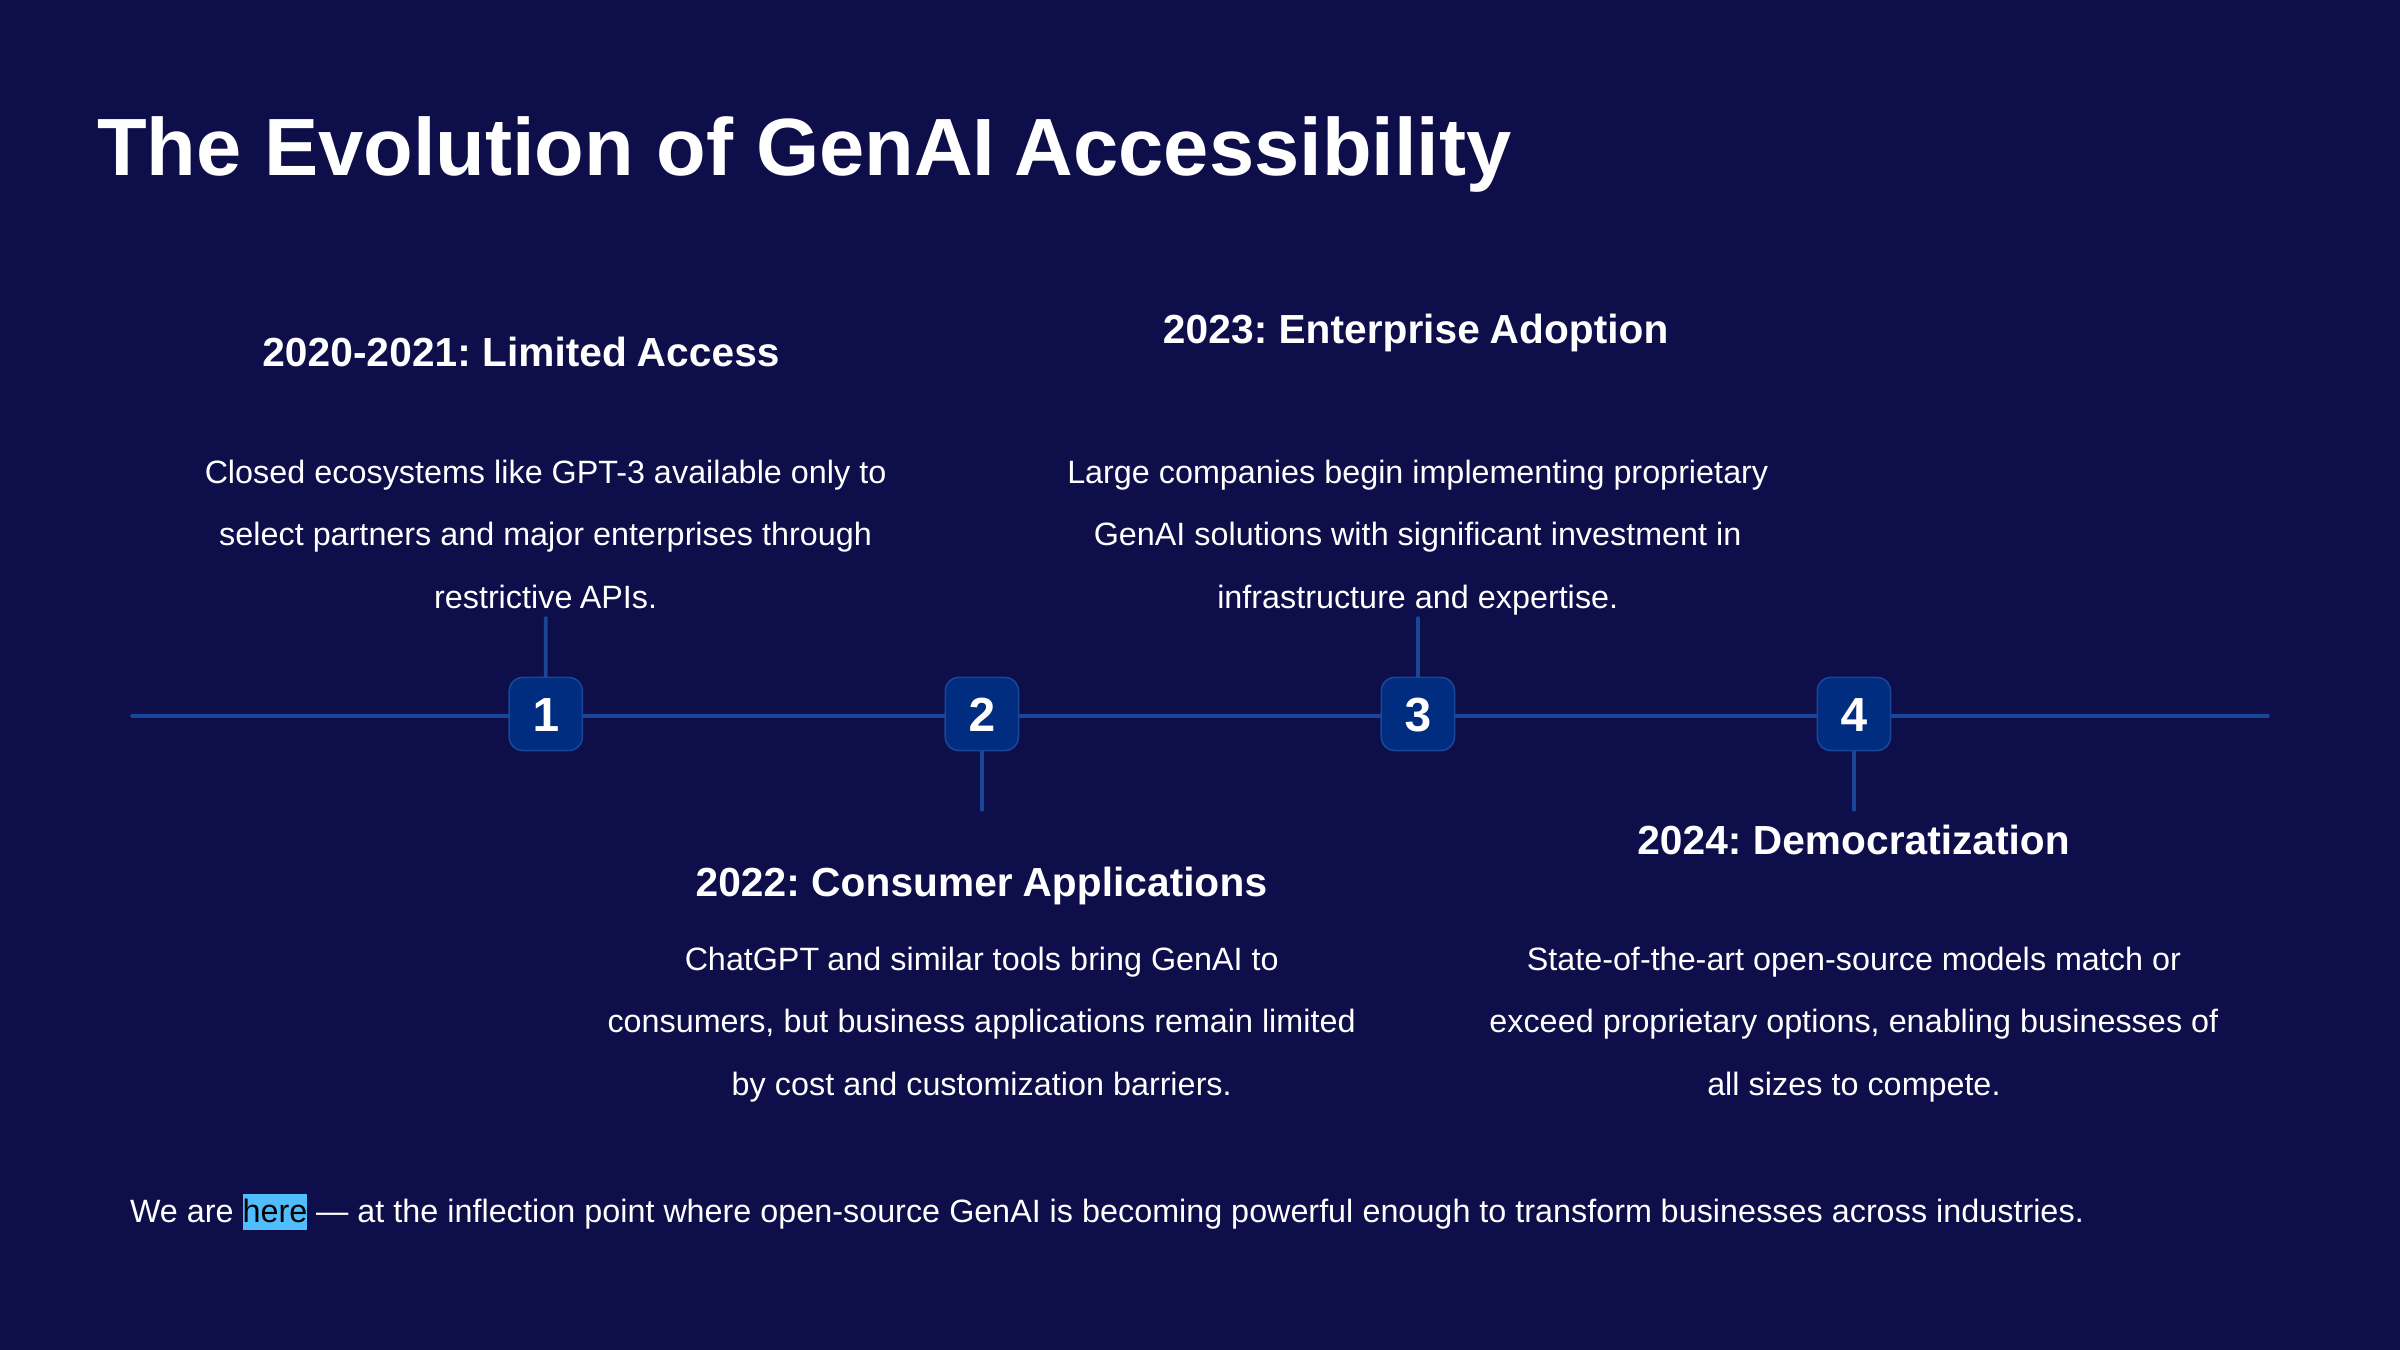

The Evolution of GenAI Accessibility
2023: Enterprise Adoption
2020-2021: Limited Access
Closed ecosystems like GPT-3 available only to select partners and major enterprises through restrictive APIs.
Large companies begin implementing proprietary GenAI solutions with significant investment in infrastructure and expertise.

1
2
3
4

2024: Democratization
2022: Consumer Applications
ChatGPT and similar tools bring GenAI to consumers, but business applications remain limited by cost and customization barriers.
State-of-the-art open-source models match or exceed proprietary options, enabling businesses of all sizes to compete.
We are here — at the inflection point where open-source GenAI is becoming powerful enough to transform businesses across industries.